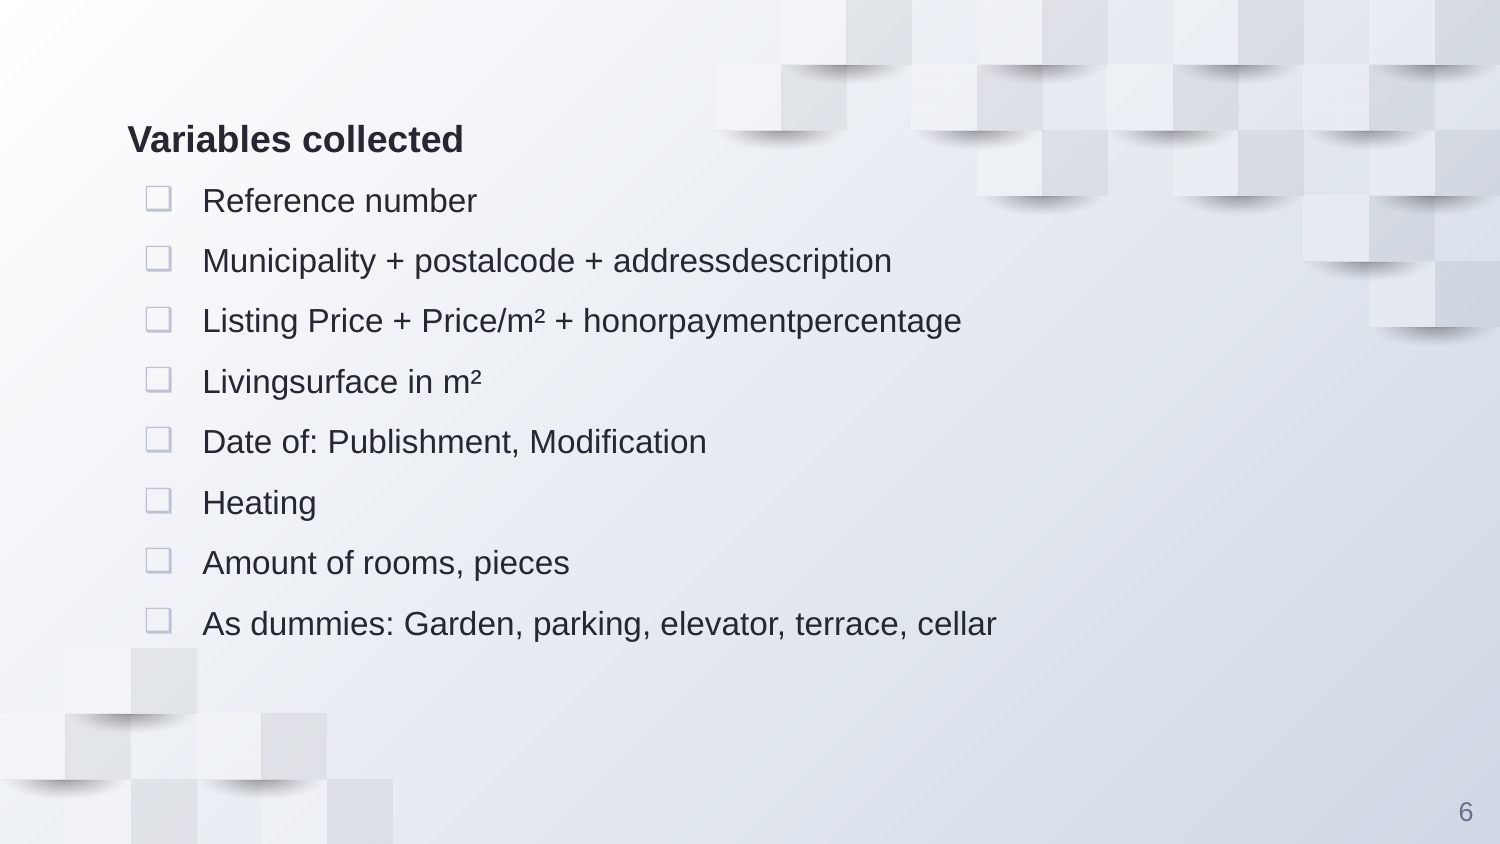

# Variables collected
Reference number
Municipality + postalcode + addressdescription
Listing Price + Price/m² + honorpaymentpercentage
Livingsurface in m²
Date of: Publishment, Modification
Heating
Amount of rooms, pieces
As dummies: Garden, parking, elevator, terrace, cellar

6